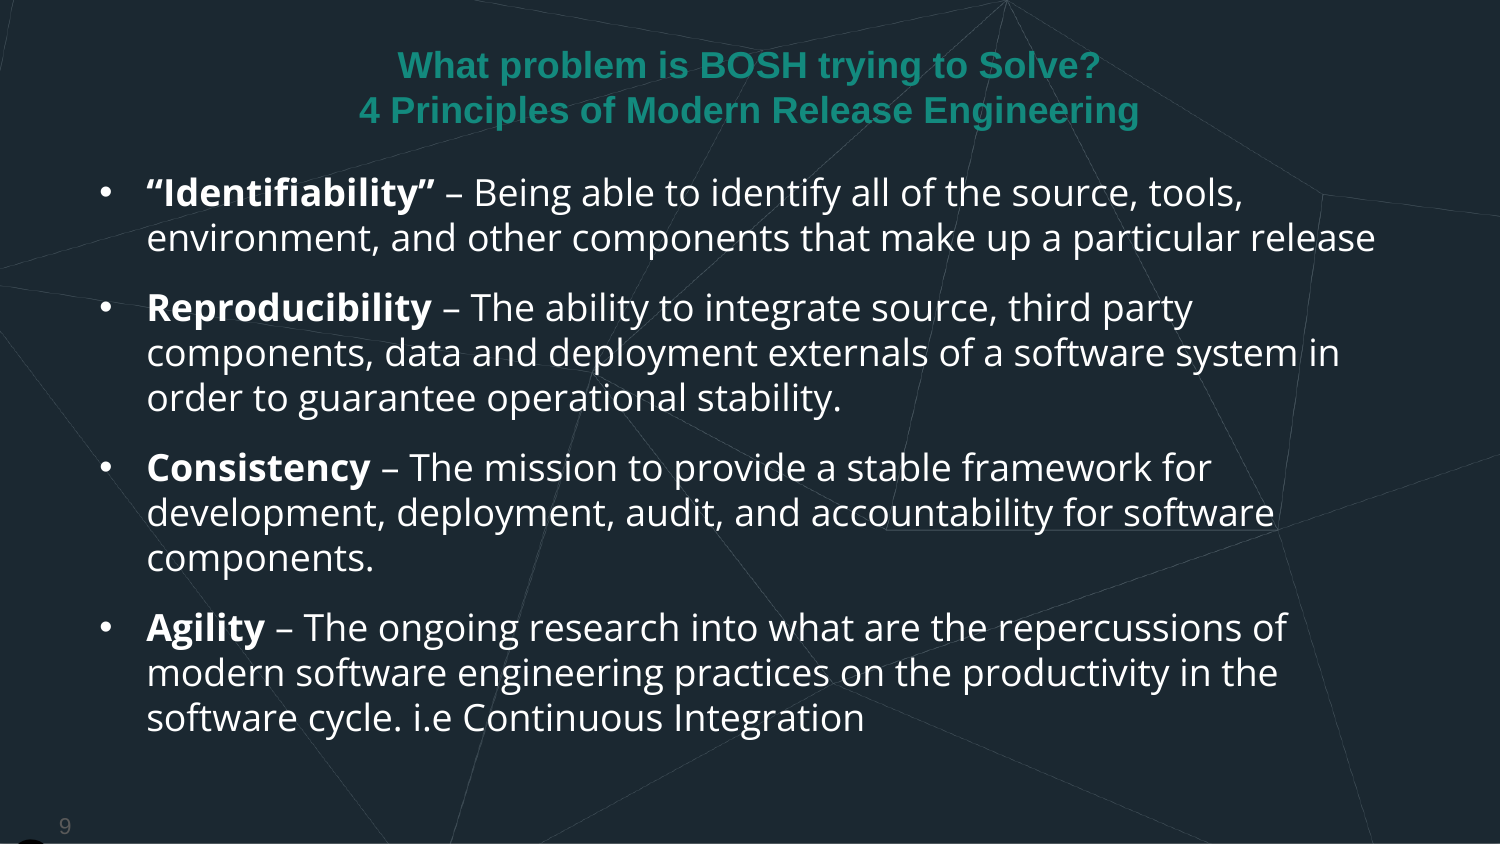

# What problem is BOSH trying to Solve? 4 Principles of Modern Release Engineering
“Identifiability” – Being able to identify all of the source, tools, environment, and other components that make up a particular release
Reproducibility – The ability to integrate source, third party components, data and deployment externals of a software system in order to guarantee operational stability.
Consistency – The mission to provide a stable framework for development, deployment, audit, and accountability for software components.
Agility – The ongoing research into what are the repercussions of modern software engineering practices on the productivity in the software cycle. i.e Continuous Integration
9
9